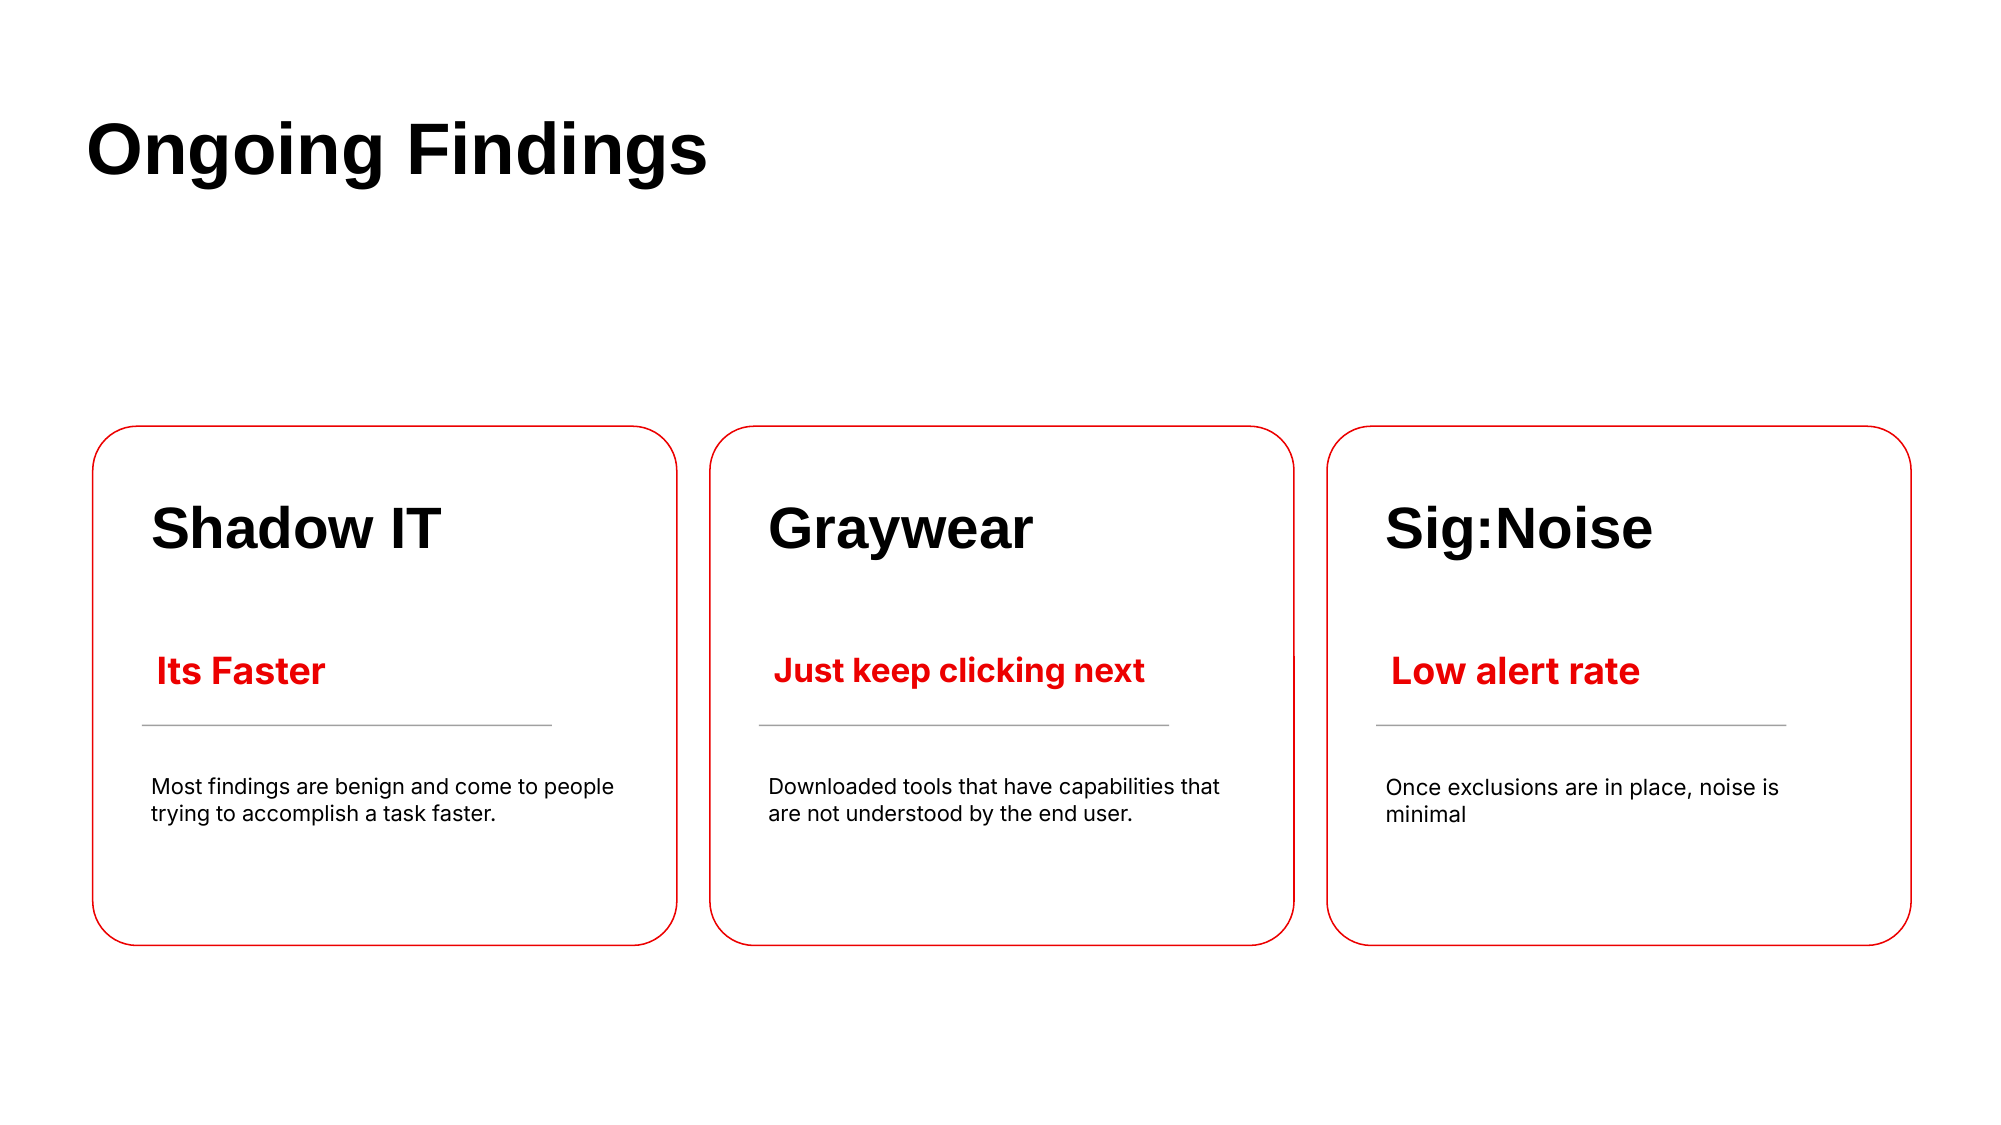

# Ongoing Findings
Sig:Noise
Shadow IT
Graywear
Its Faster
Just keep clicking next
Low alert rate
Most findings are benign and come to people trying to accomplish a task faster.
Downloaded tools that have capabilities that are not understood by the end user.
Once exclusions are in place, noise is minimal